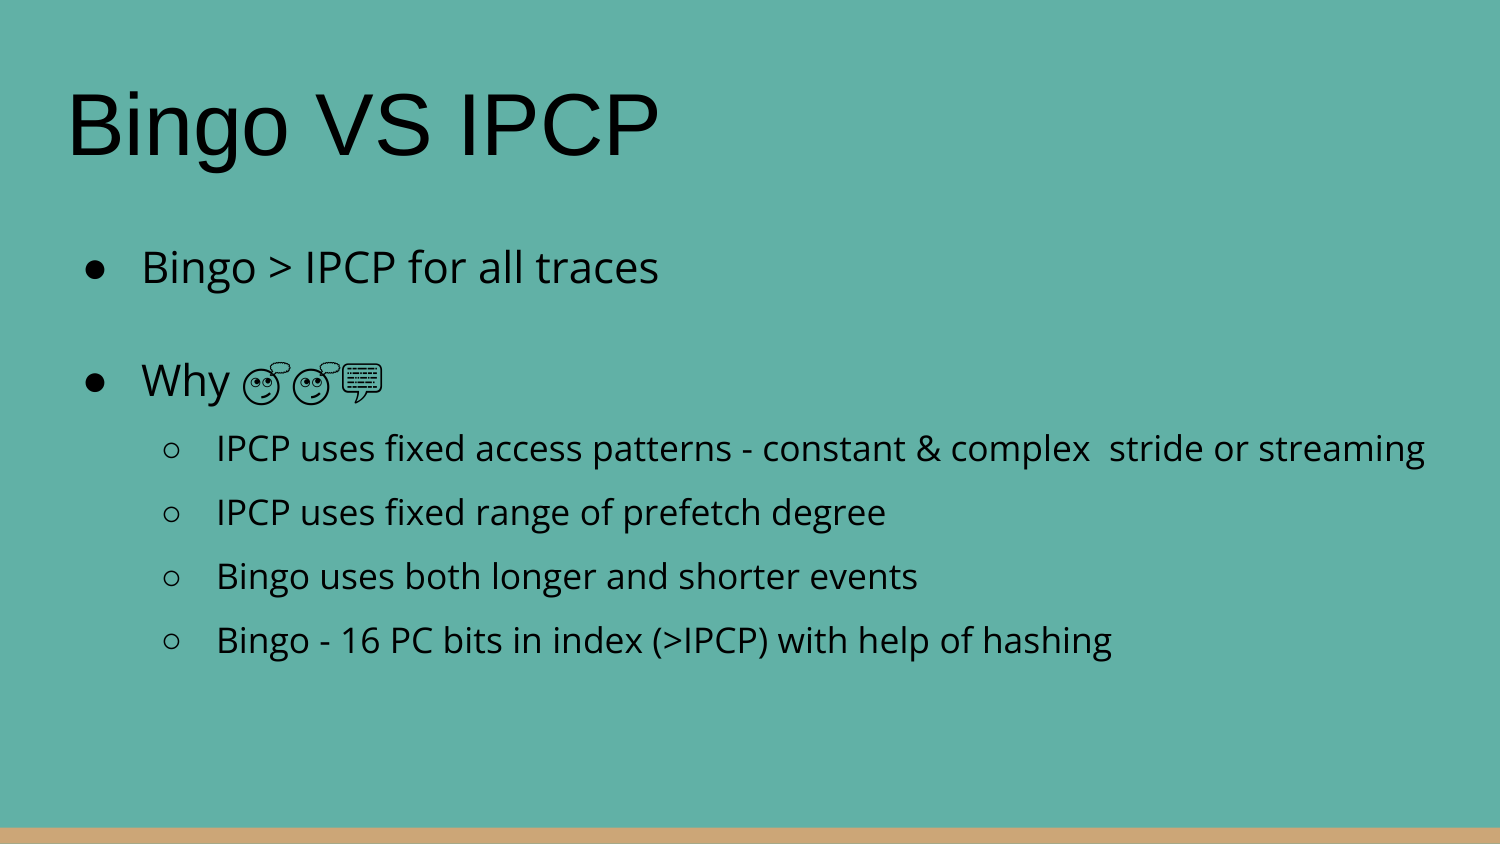

# Bingo VS IPCP
Bingo > IPCP for all traces

Why 🤔🤔💬
IPCP uses fixed access patterns - constant & complex  stride or streaming
IPCP uses fixed range of prefetch degree
Bingo uses both longer and shorter events
Bingo - 16 PC bits in index (>IPCP) with help of hashing